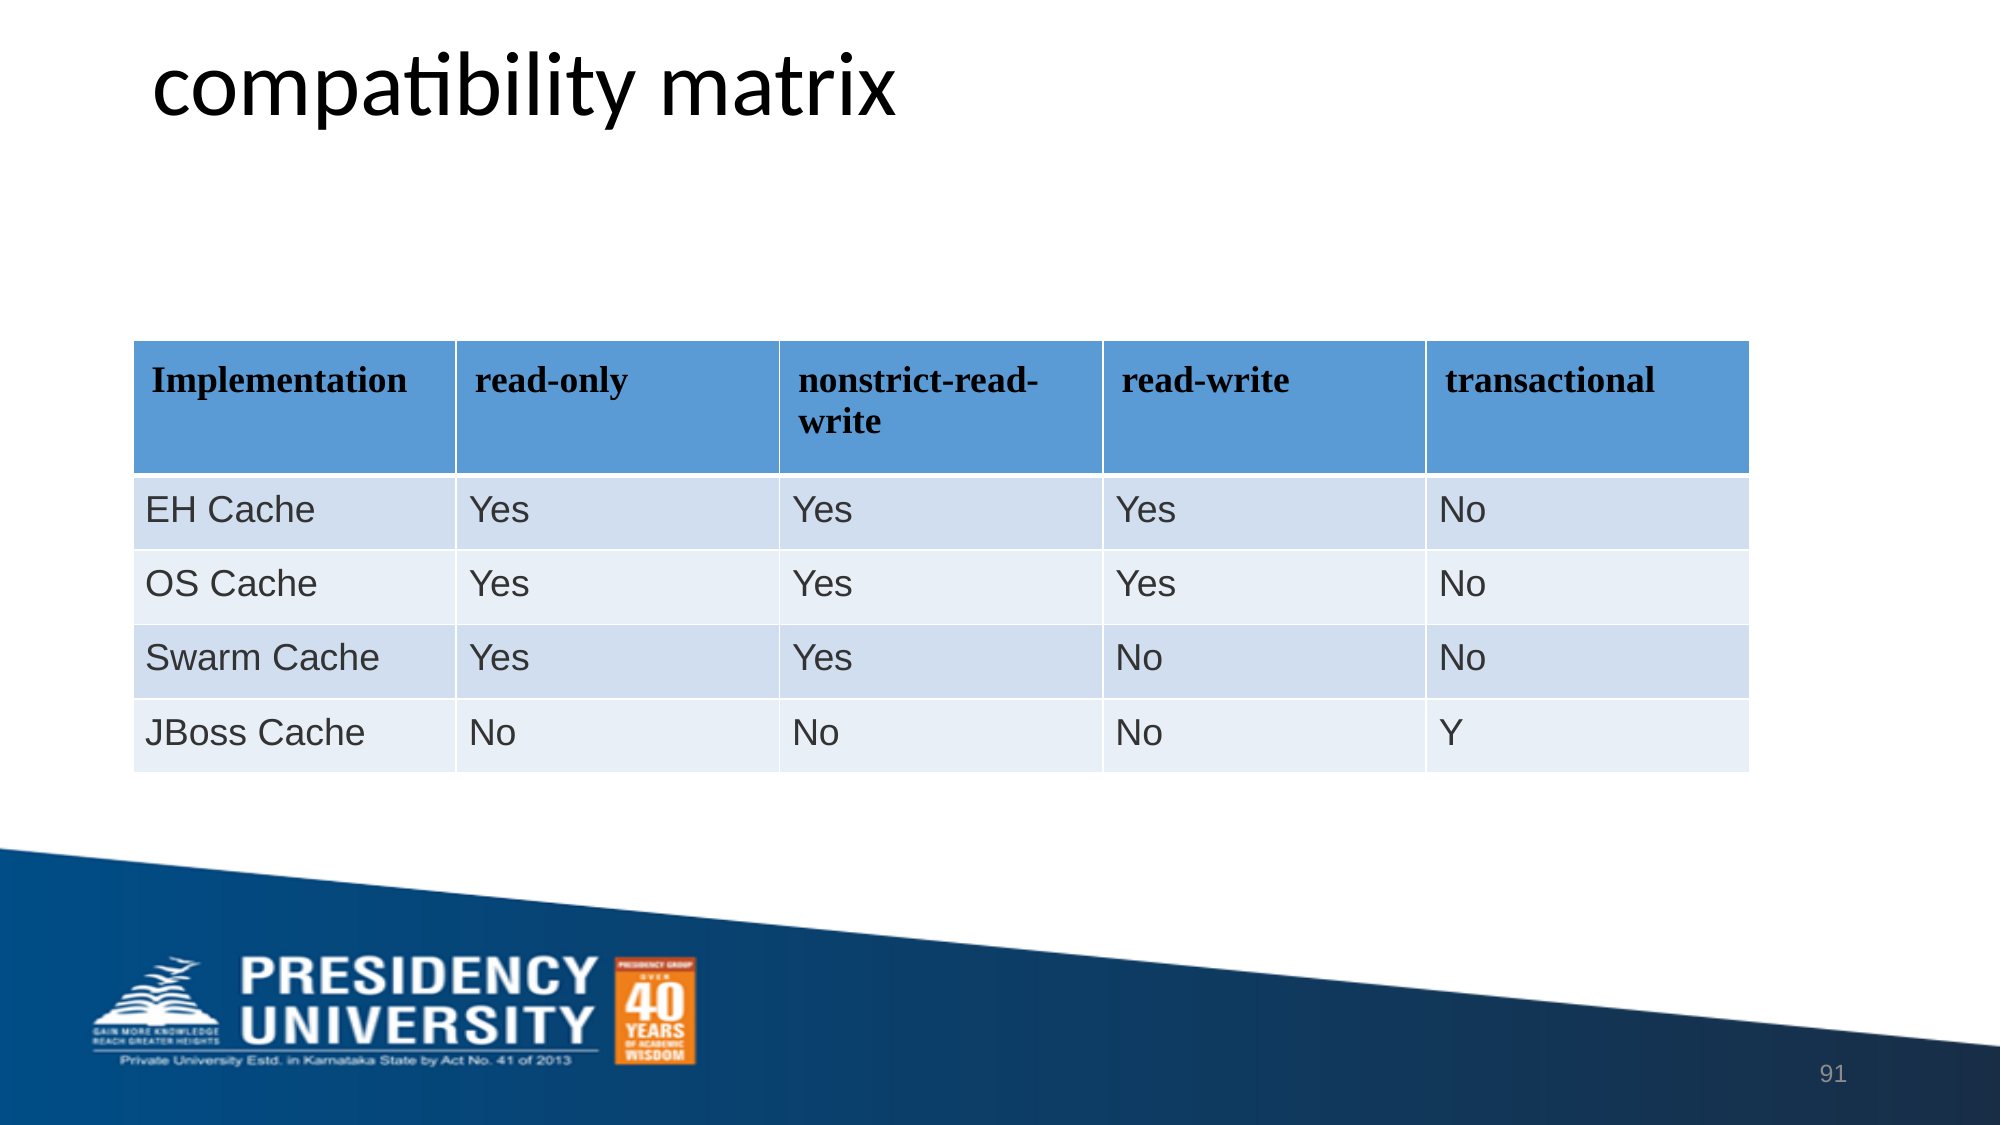

# compatibility matrix
| Implementation | read-only | nonstrict-read-write | read-write | transactional |
| --- | --- | --- | --- | --- |
| EH Cache | Yes | Yes | Yes | No |
| OS Cache | Yes | Yes | Yes | No |
| Swarm Cache | Yes | Yes | No | No |
| JBoss Cache | No | No | No | Y |
91